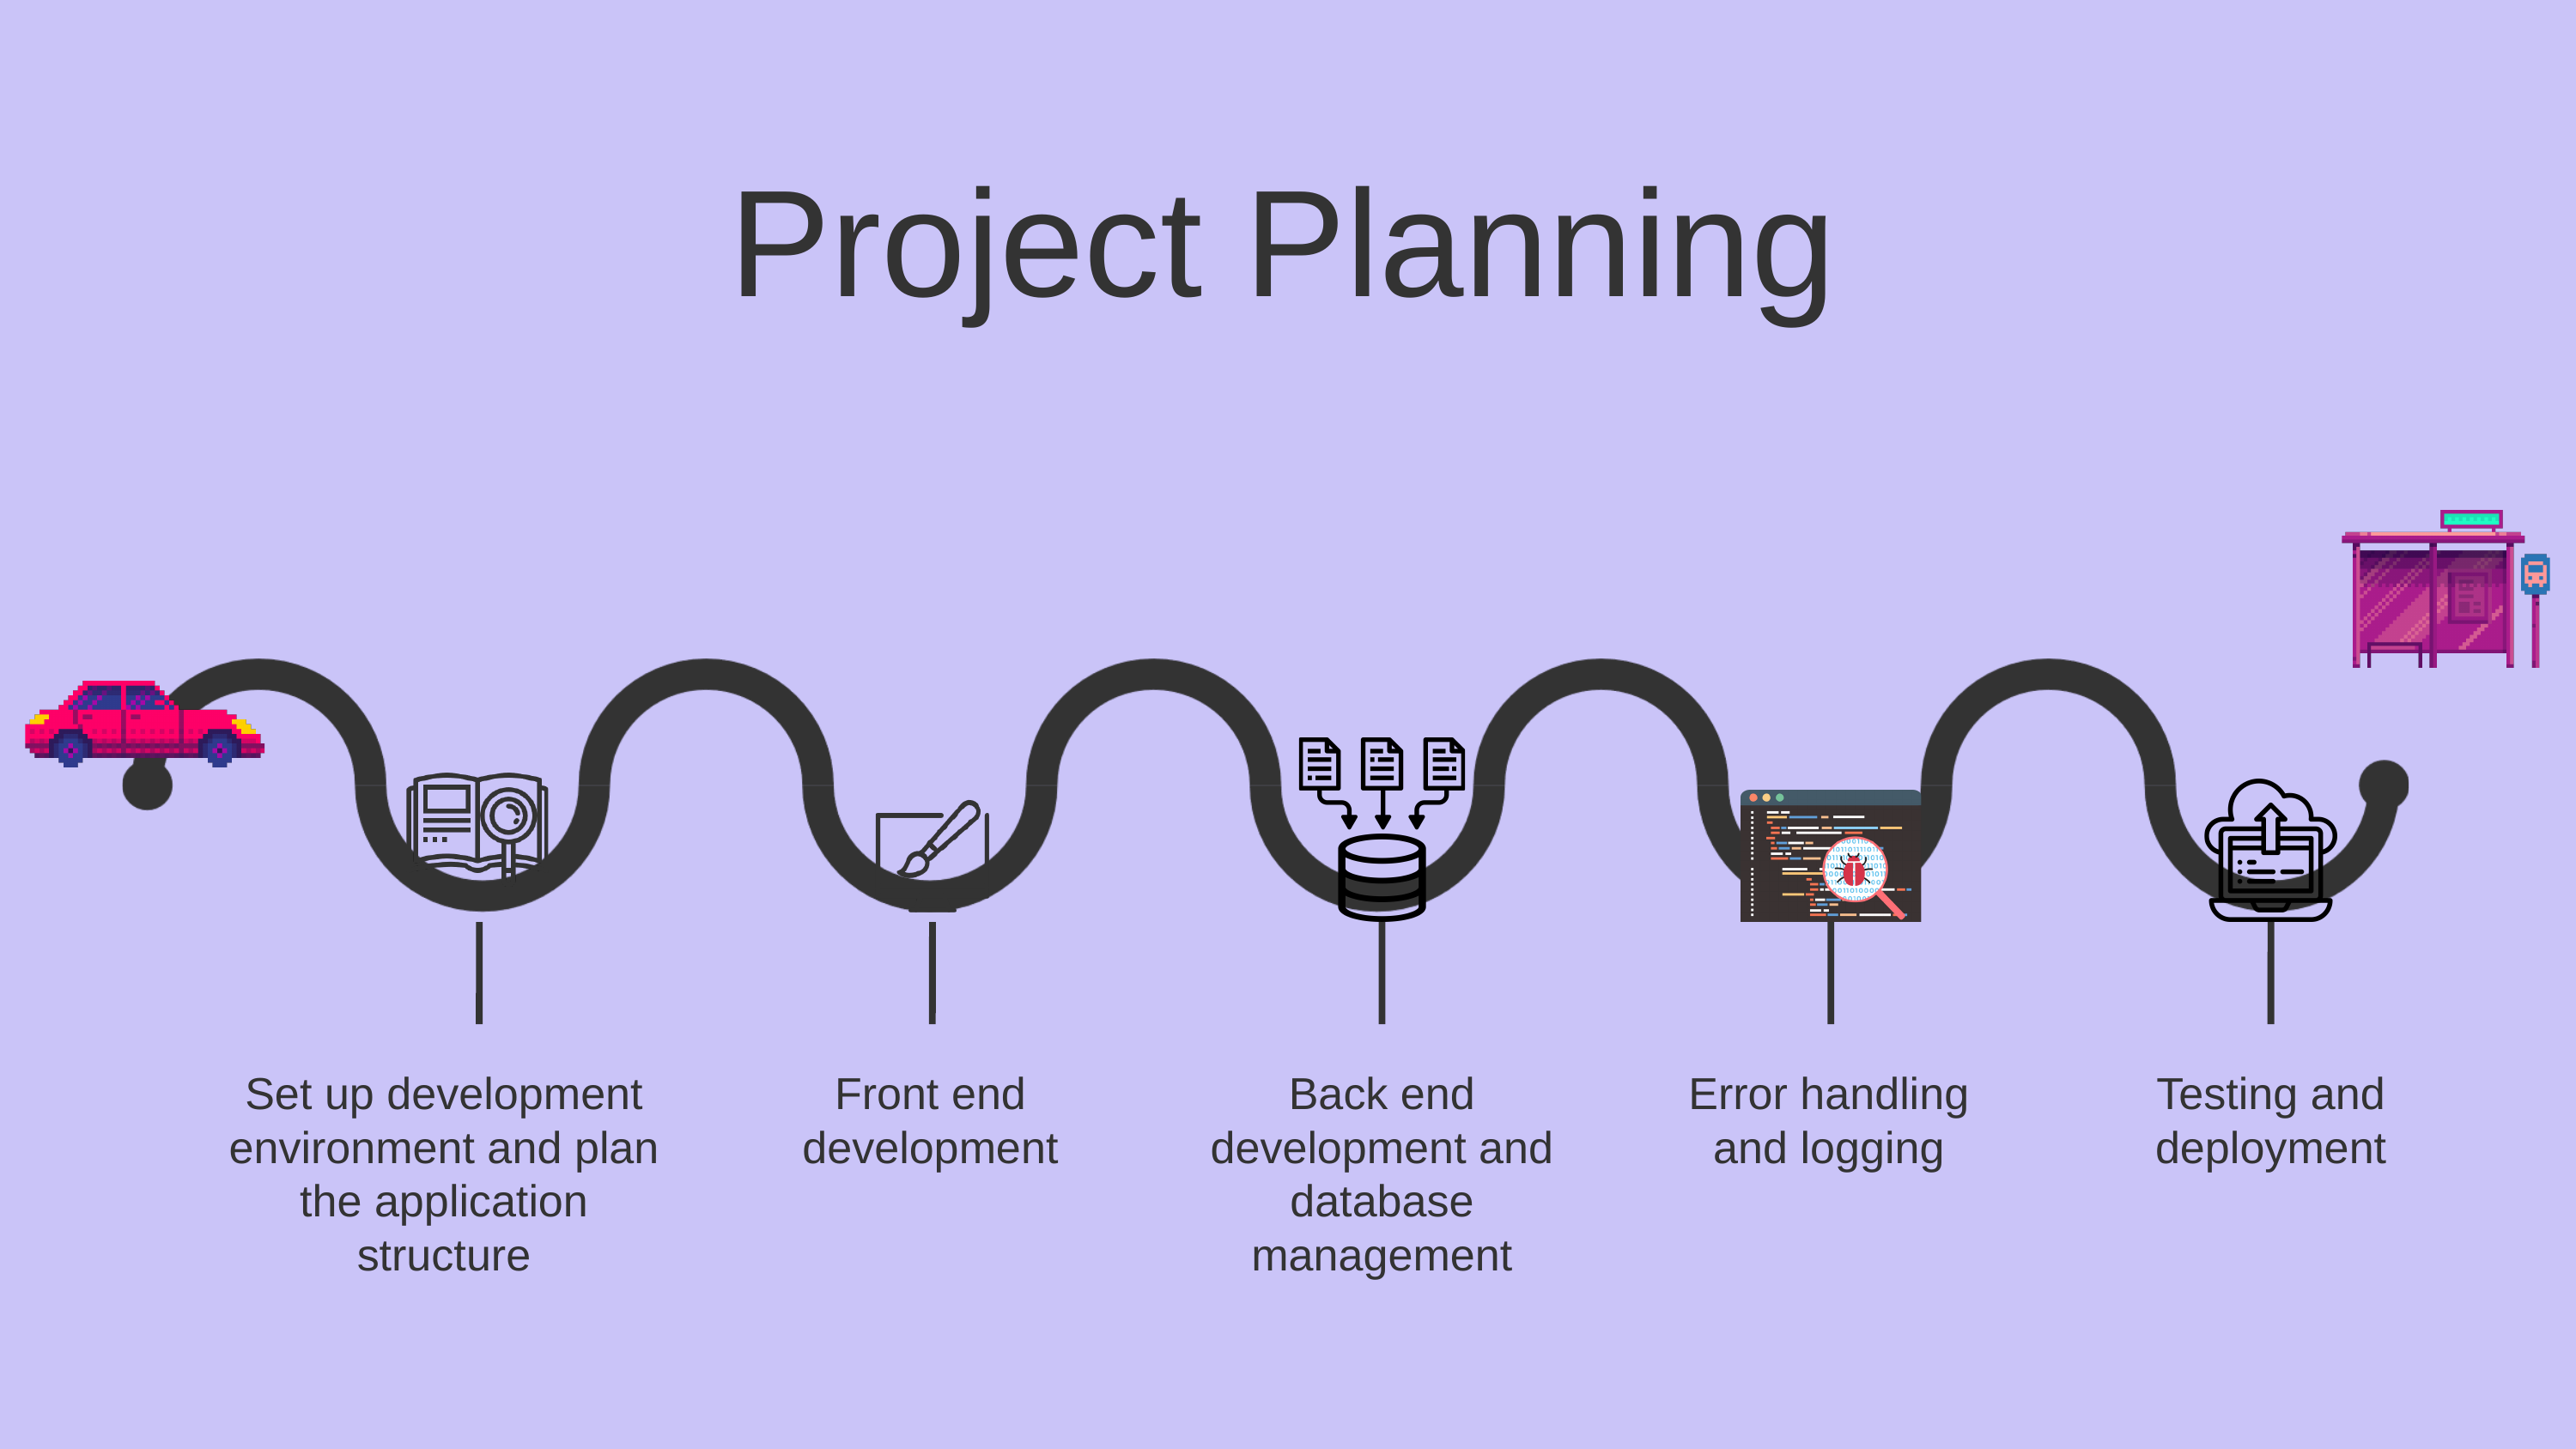

Project Planning

Set up development environment and plan the application structure
Front end development
Back end development and database management
Error handling and logging
Testing and deployment